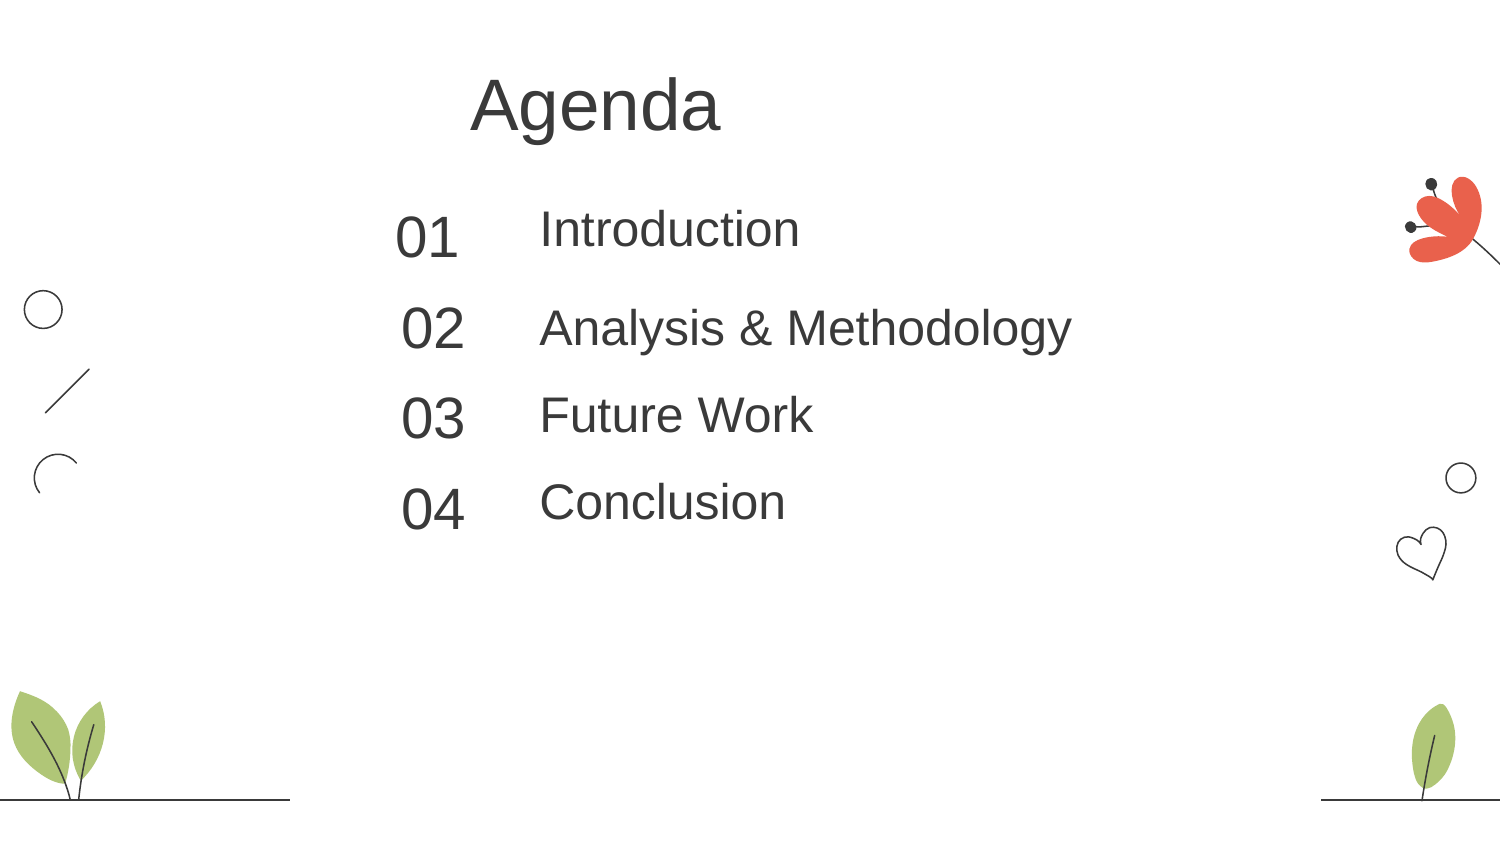

# Agenda
01
Introduction
02
Analysis & Methodology
03
Future Work
04
Conclusion